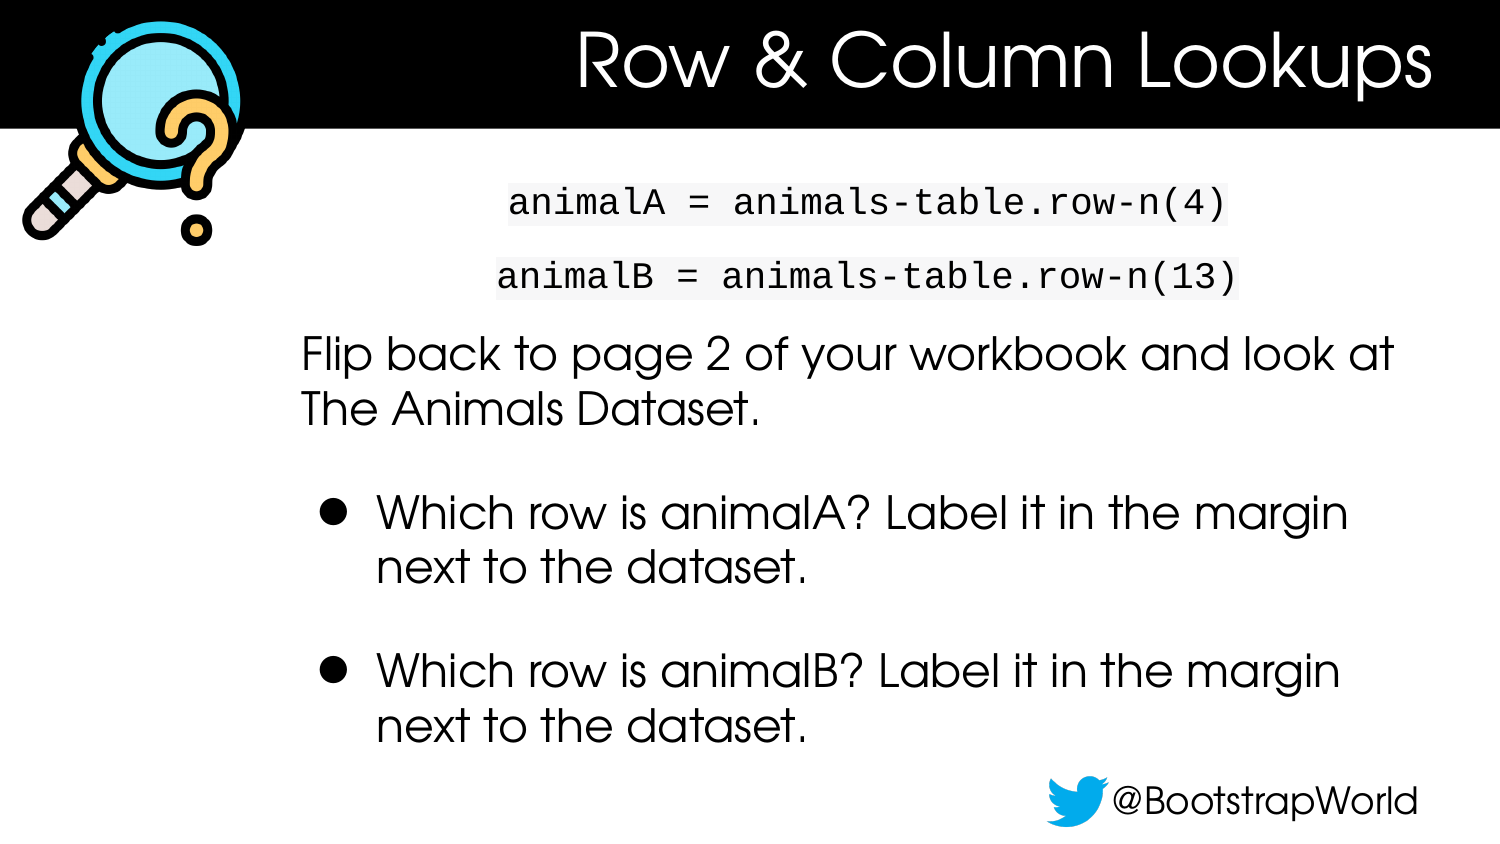

# Row & Column Lookups
animalA = animals-table.row-n(4)
animalB = animals-table.row-n(13)
Flip back to page 2 of your workbook and look at The Animals Dataset.

Which row is animalA? Label it in the margin next to the dataset.

Which row is animalB? Label it in the margin next to the dataset.